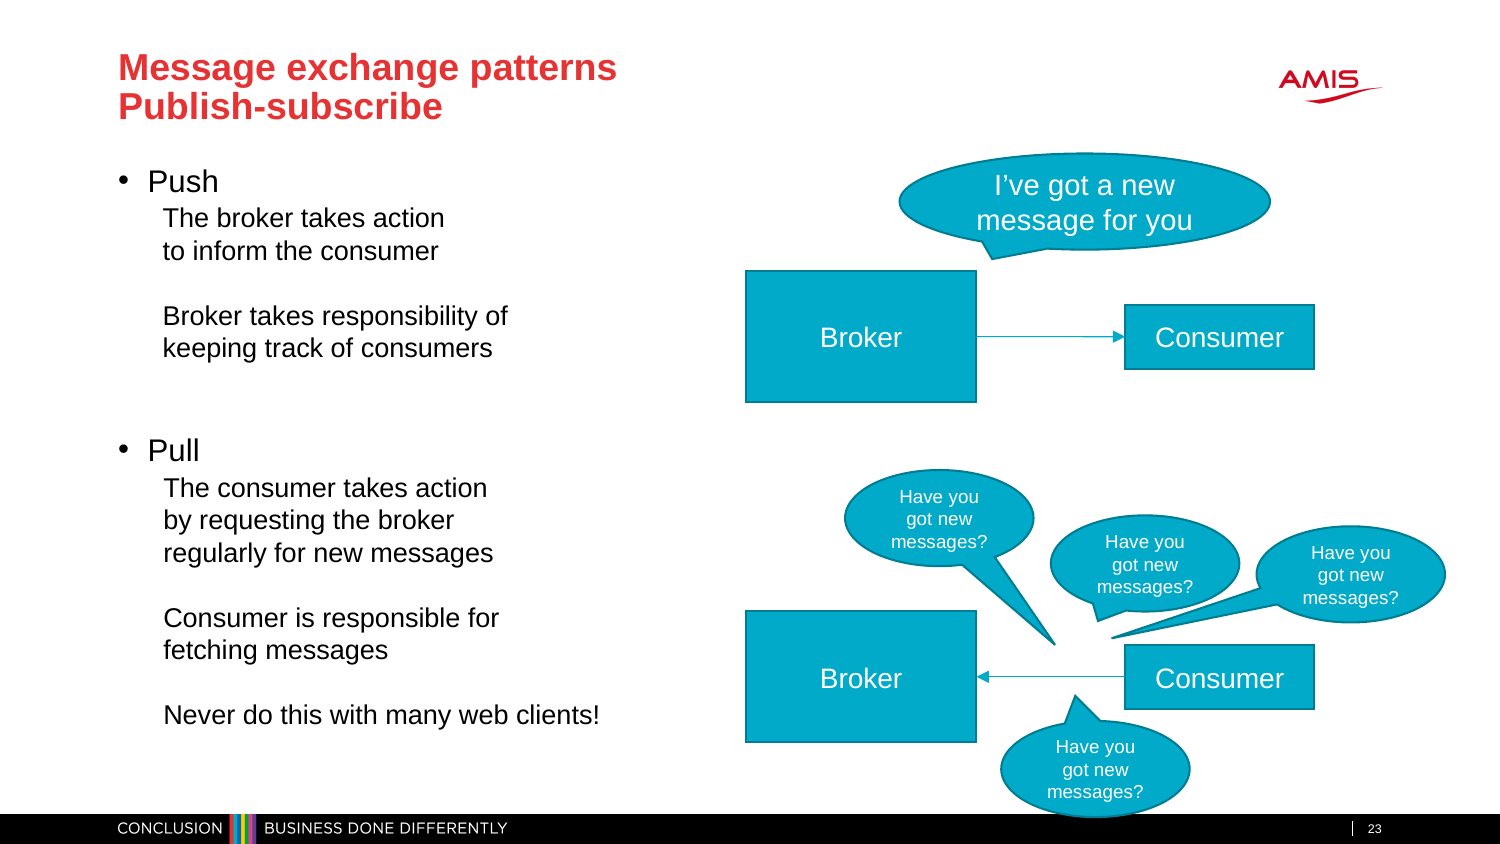

# Message exchange patterns Publish-subscribe
Push

Pull
I’ve got a new message for you
The broker takes action
to inform the consumer

Broker takes responsibility of
keeping track of consumers
Broker
Consumer
The consumer takes action
by requesting the broker
regularly for new messages

Consumer is responsible for
fetching messages

Never do this with many web clients!
Have you got new messages?
Have you got new messages?
Have you got new messages?
Broker
Consumer
Have you got new messages?
23